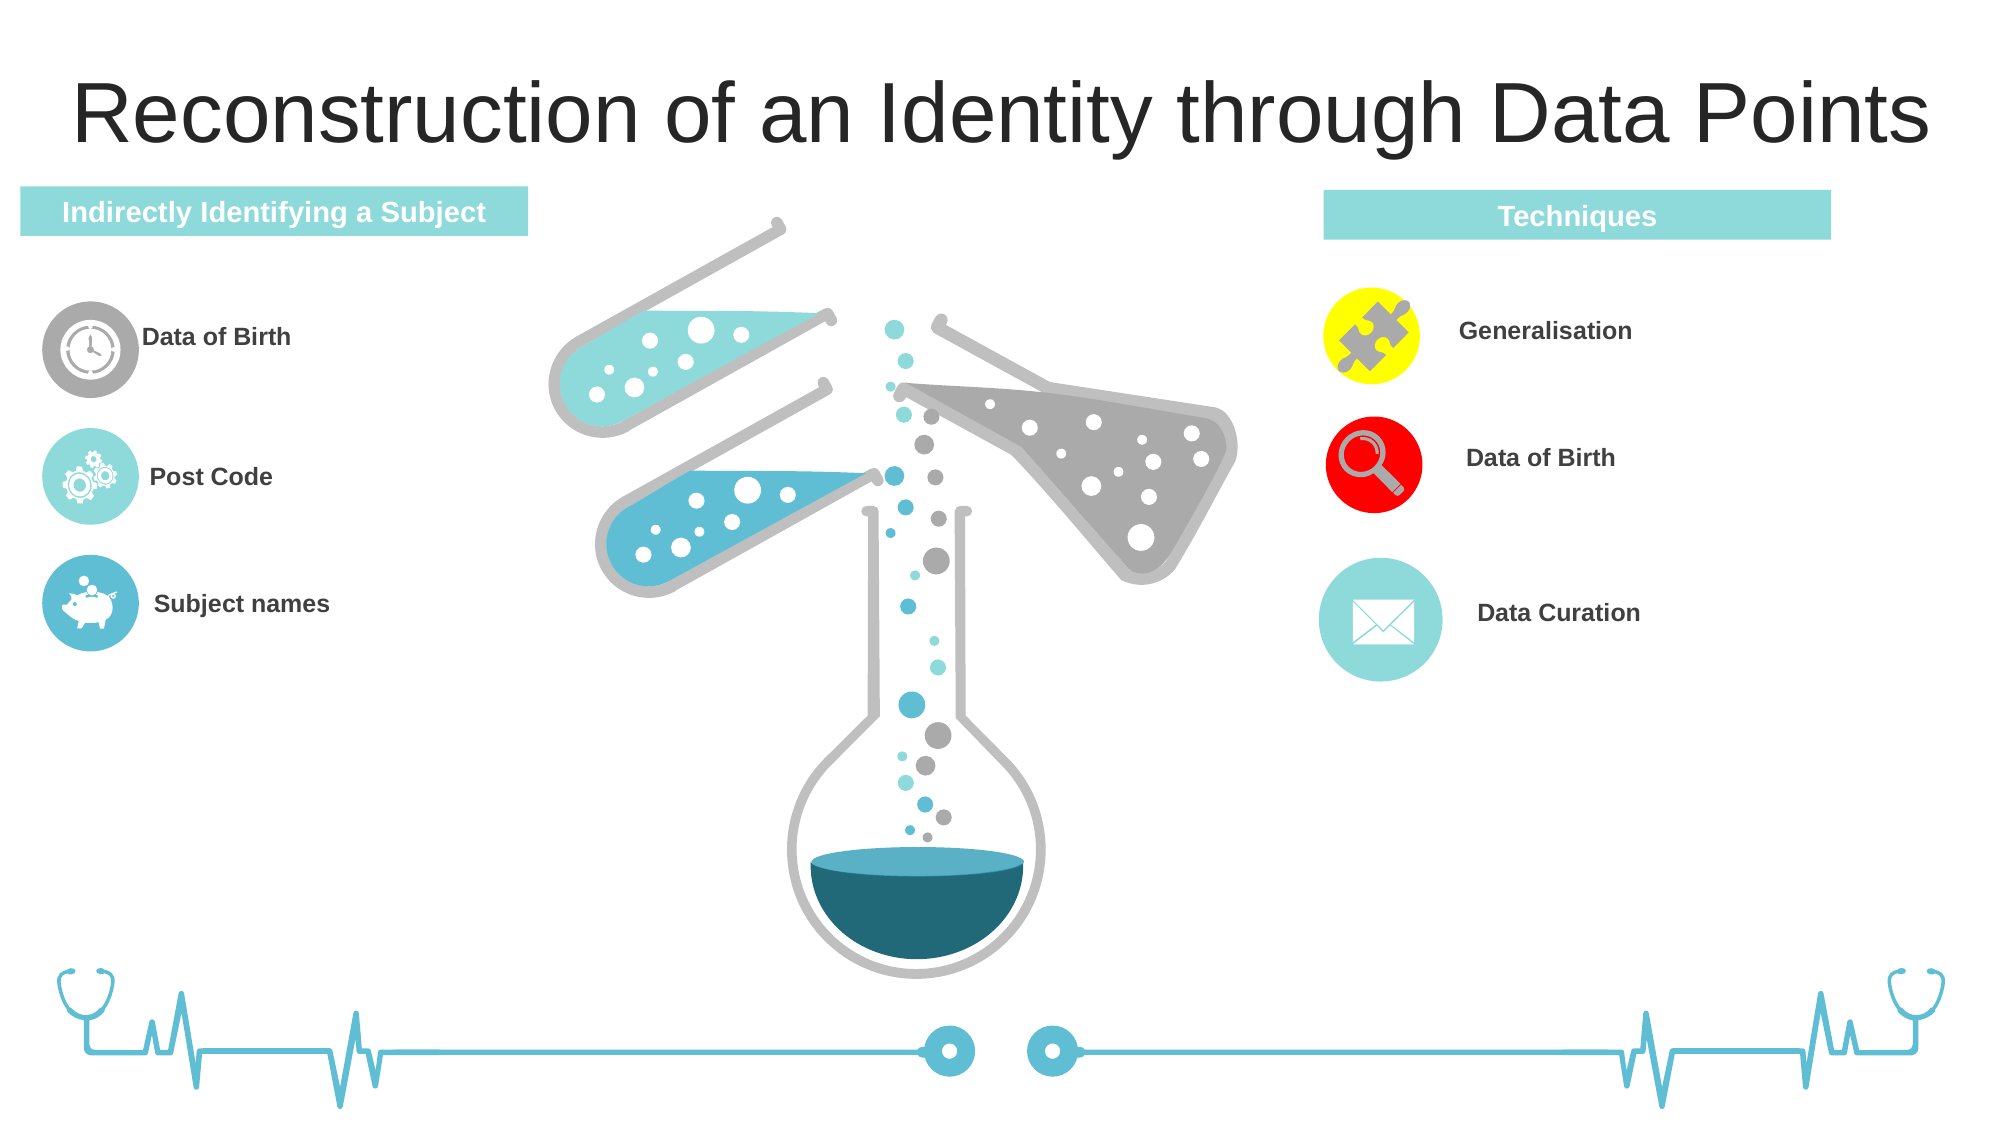

Reconstruction of an Identity through Data Points
Indirectly Identifying a Subject
Techniques

Generalisation
Data of Birth

Data of Birth

Post Code

Subject names
Data Curation